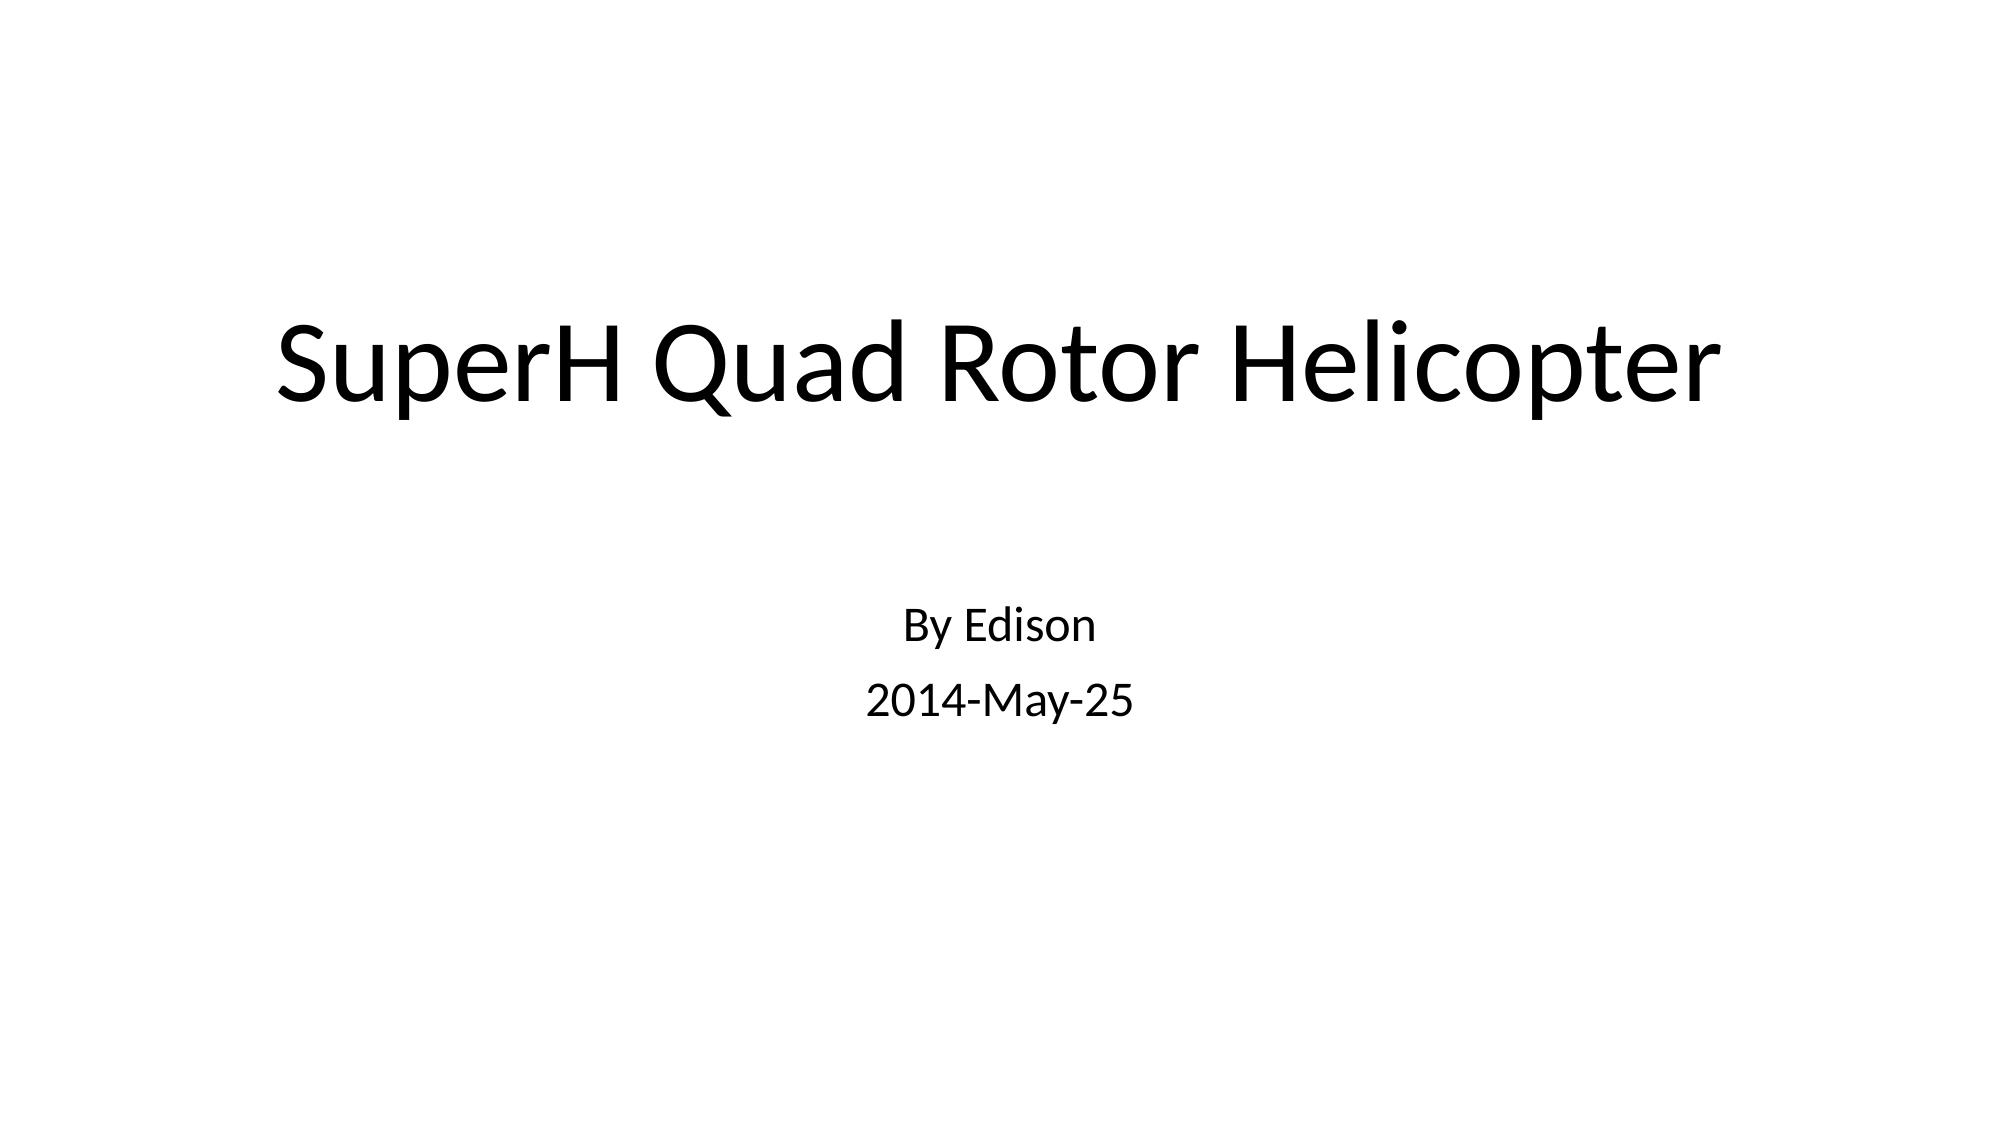

# SuperH Quad Rotor Helicopter
By Edison
2014-May-25